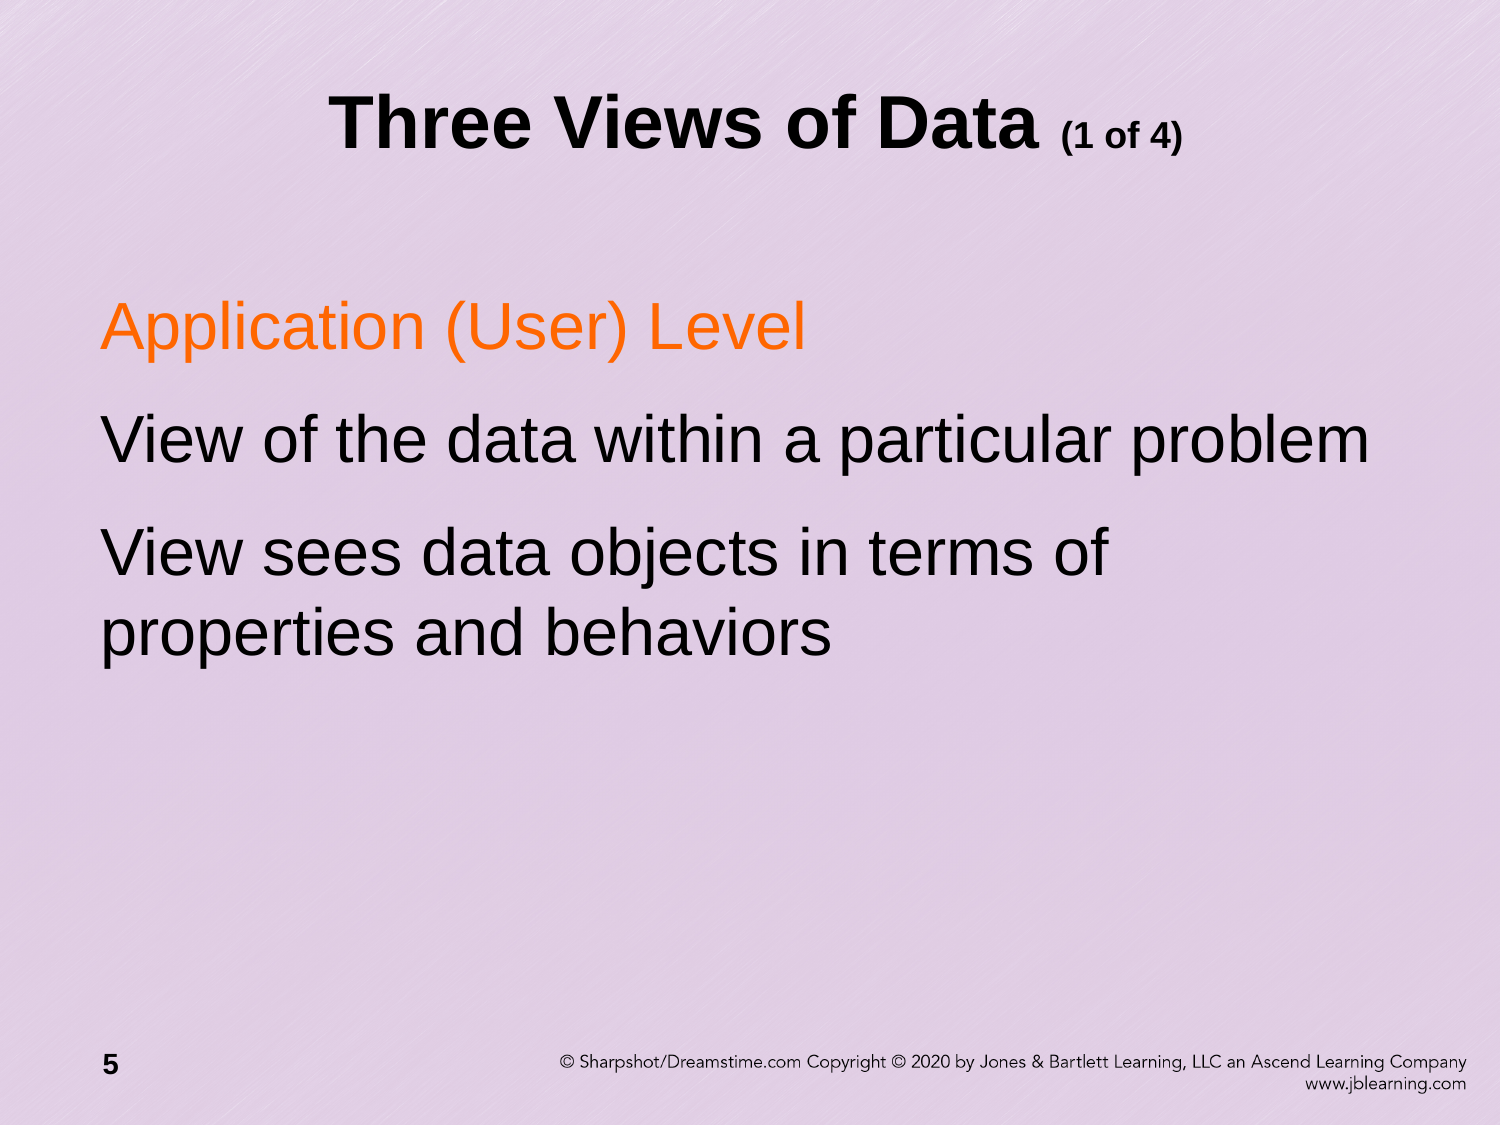

# Three Views of Data (1 of 4)
Application (User) Level
View of the data within a particular problem
View sees data objects in terms of properties and behaviors
5